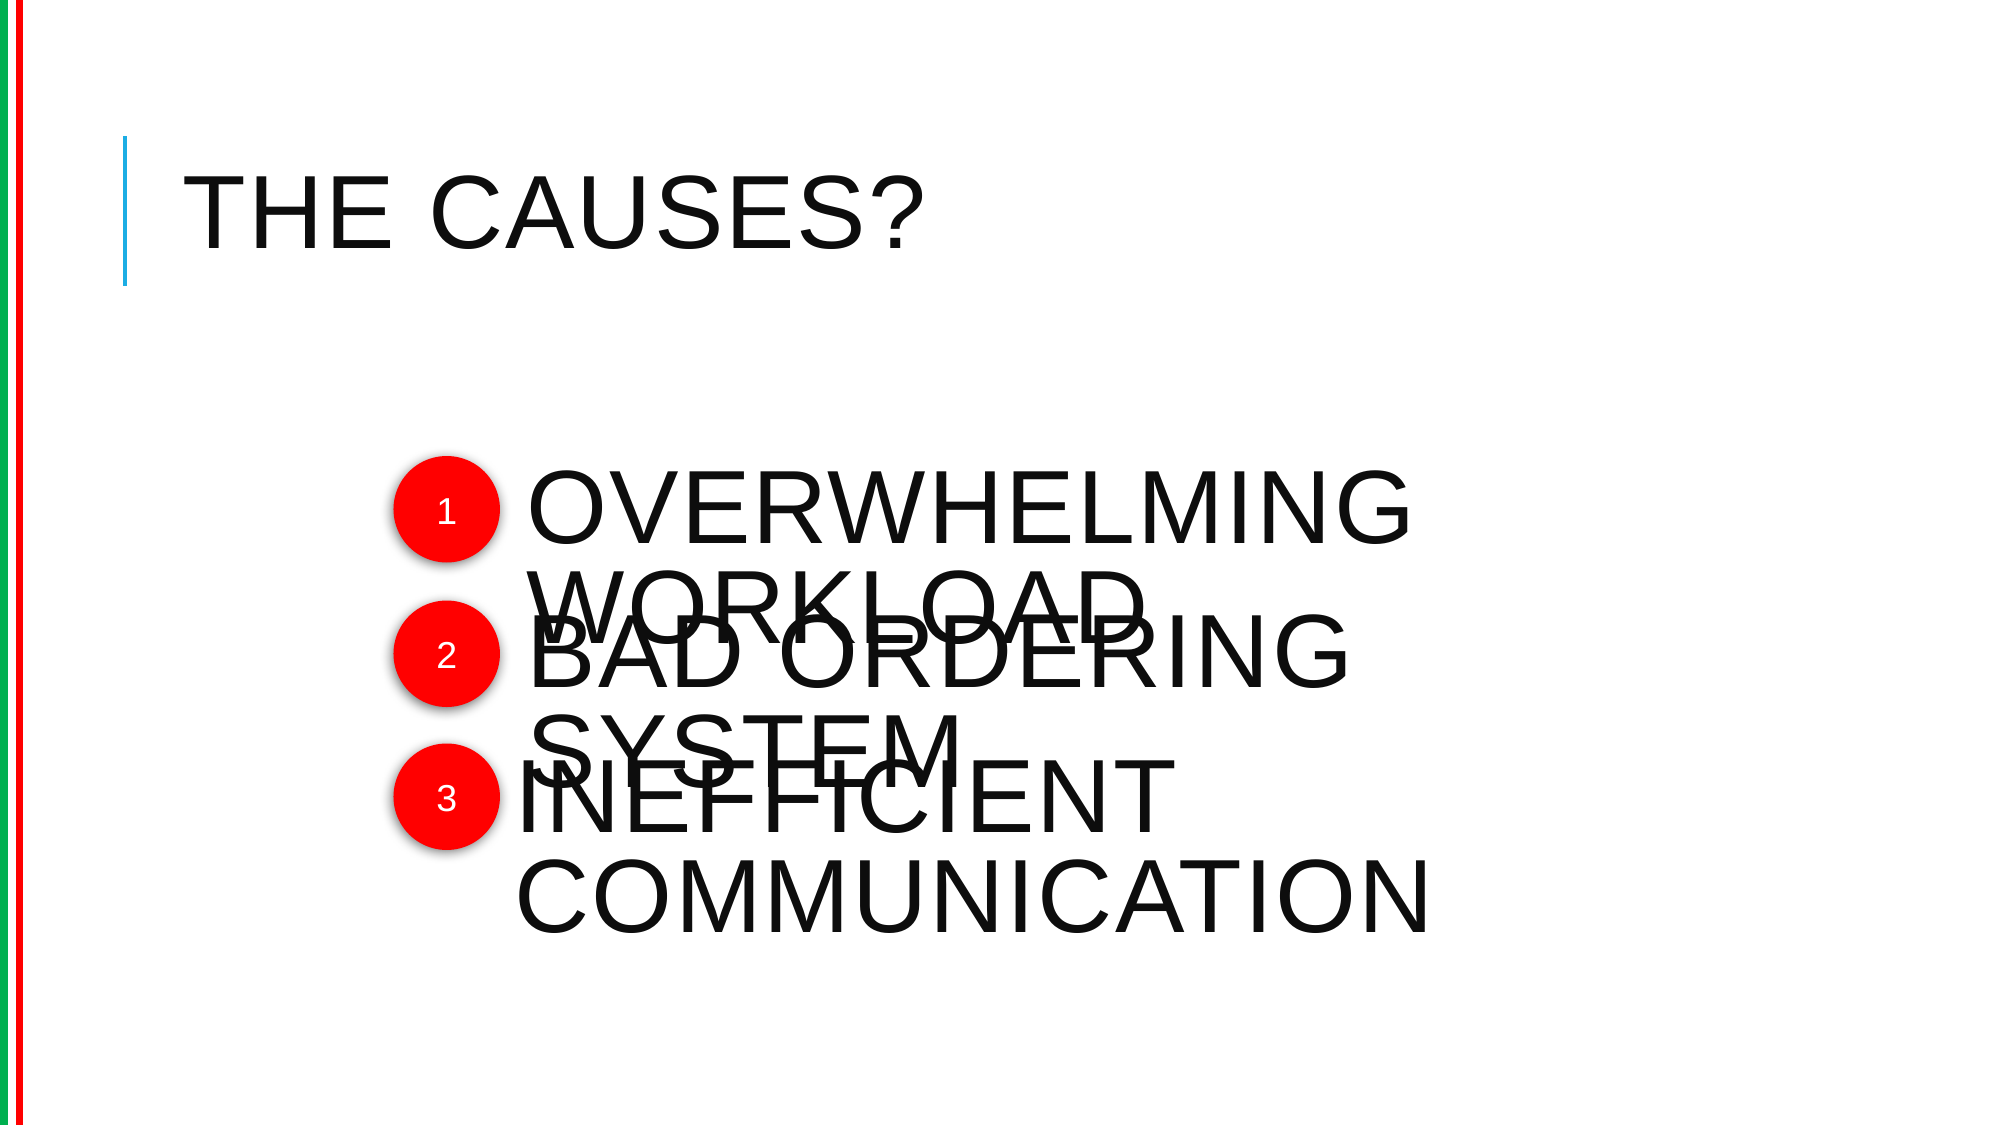

# the causes?
1
Overwhelming WOrkload
2
Bad ordering system
3
Inefficient Communication